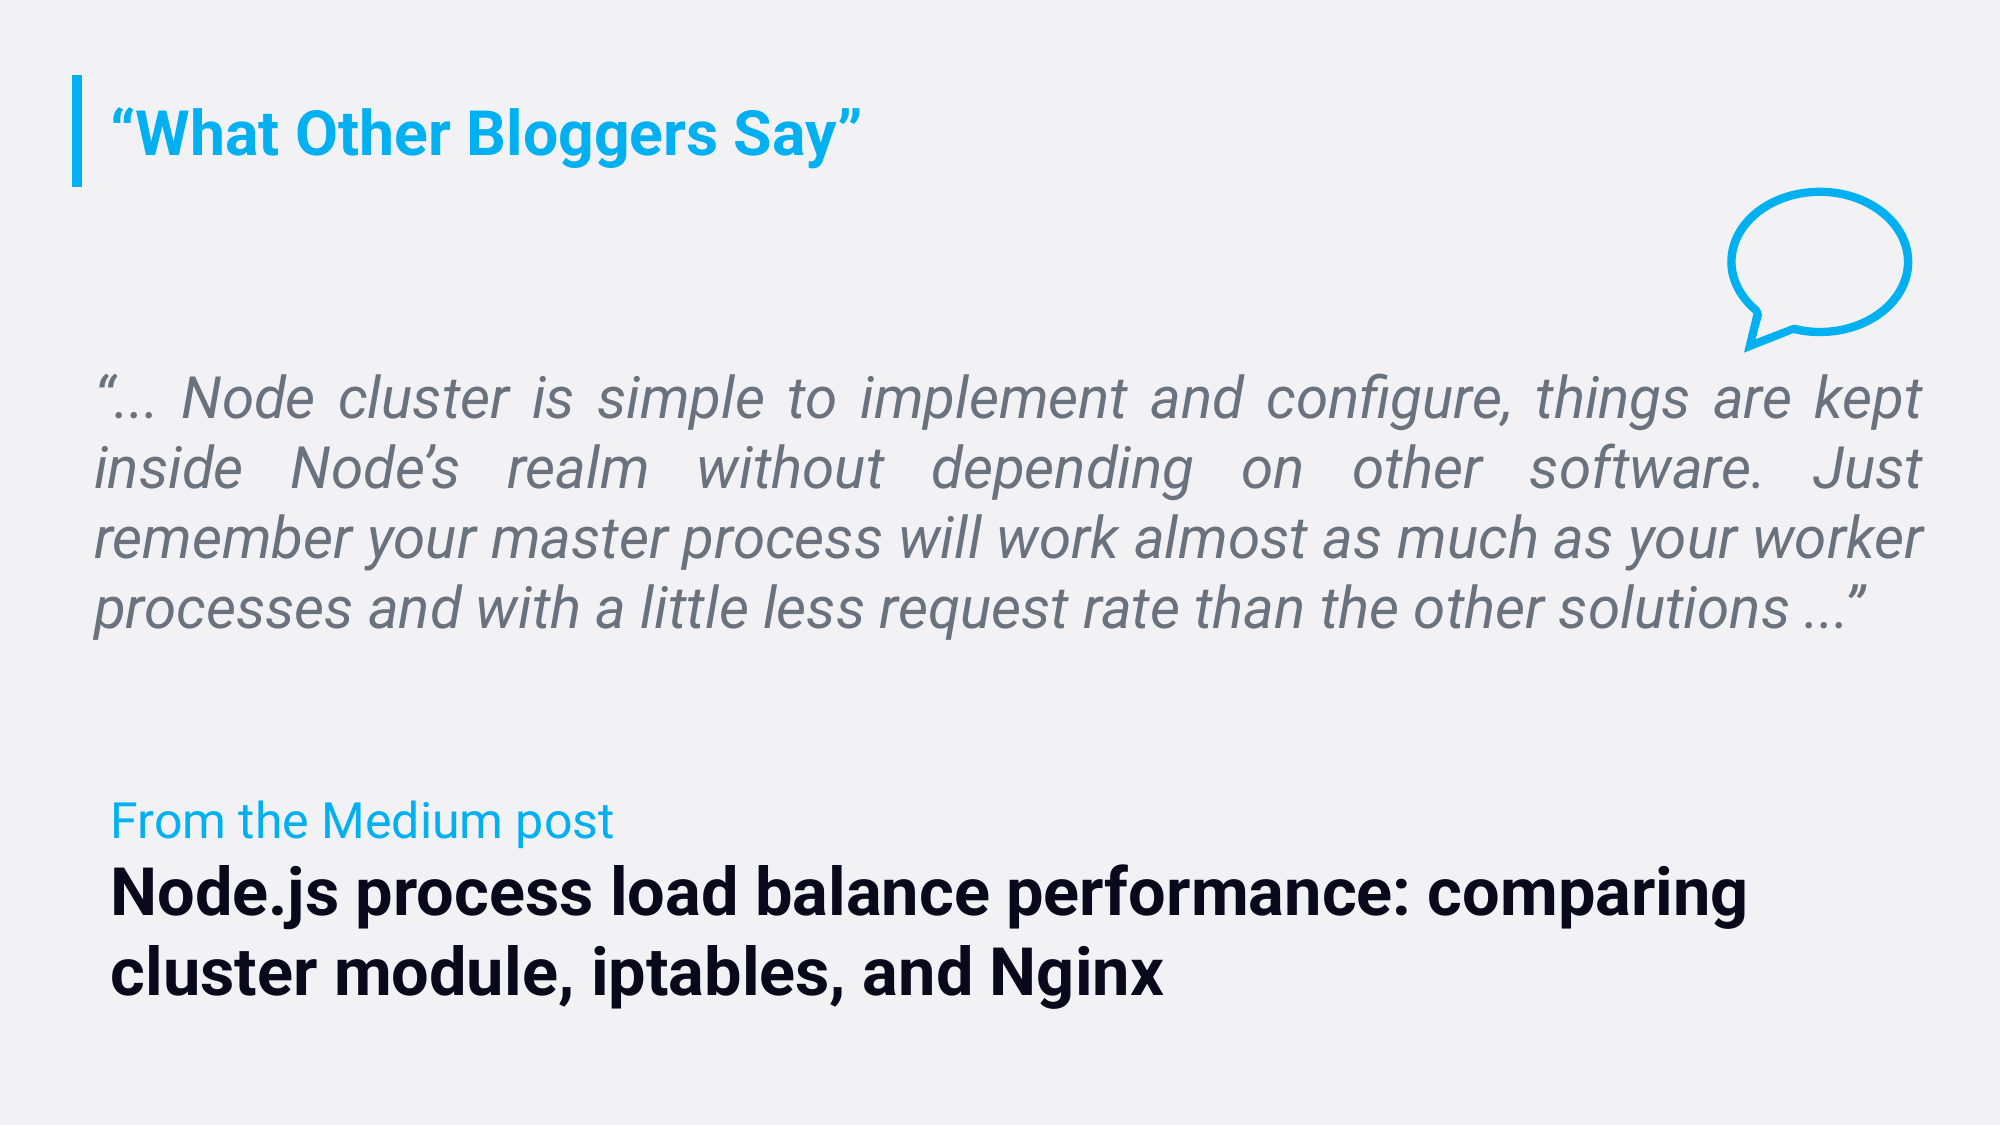

# “What Other Bloggers Say”

“... Node cluster is simple to implement and configure, things are kept inside Node’s realm without depending on other software. Just remember your master process will work almost as much as your worker processes and with a little less request rate than the other solutions ...”
From the Medium post
Node.js process load balance performance: comparing cluster module, iptables, and Nginx